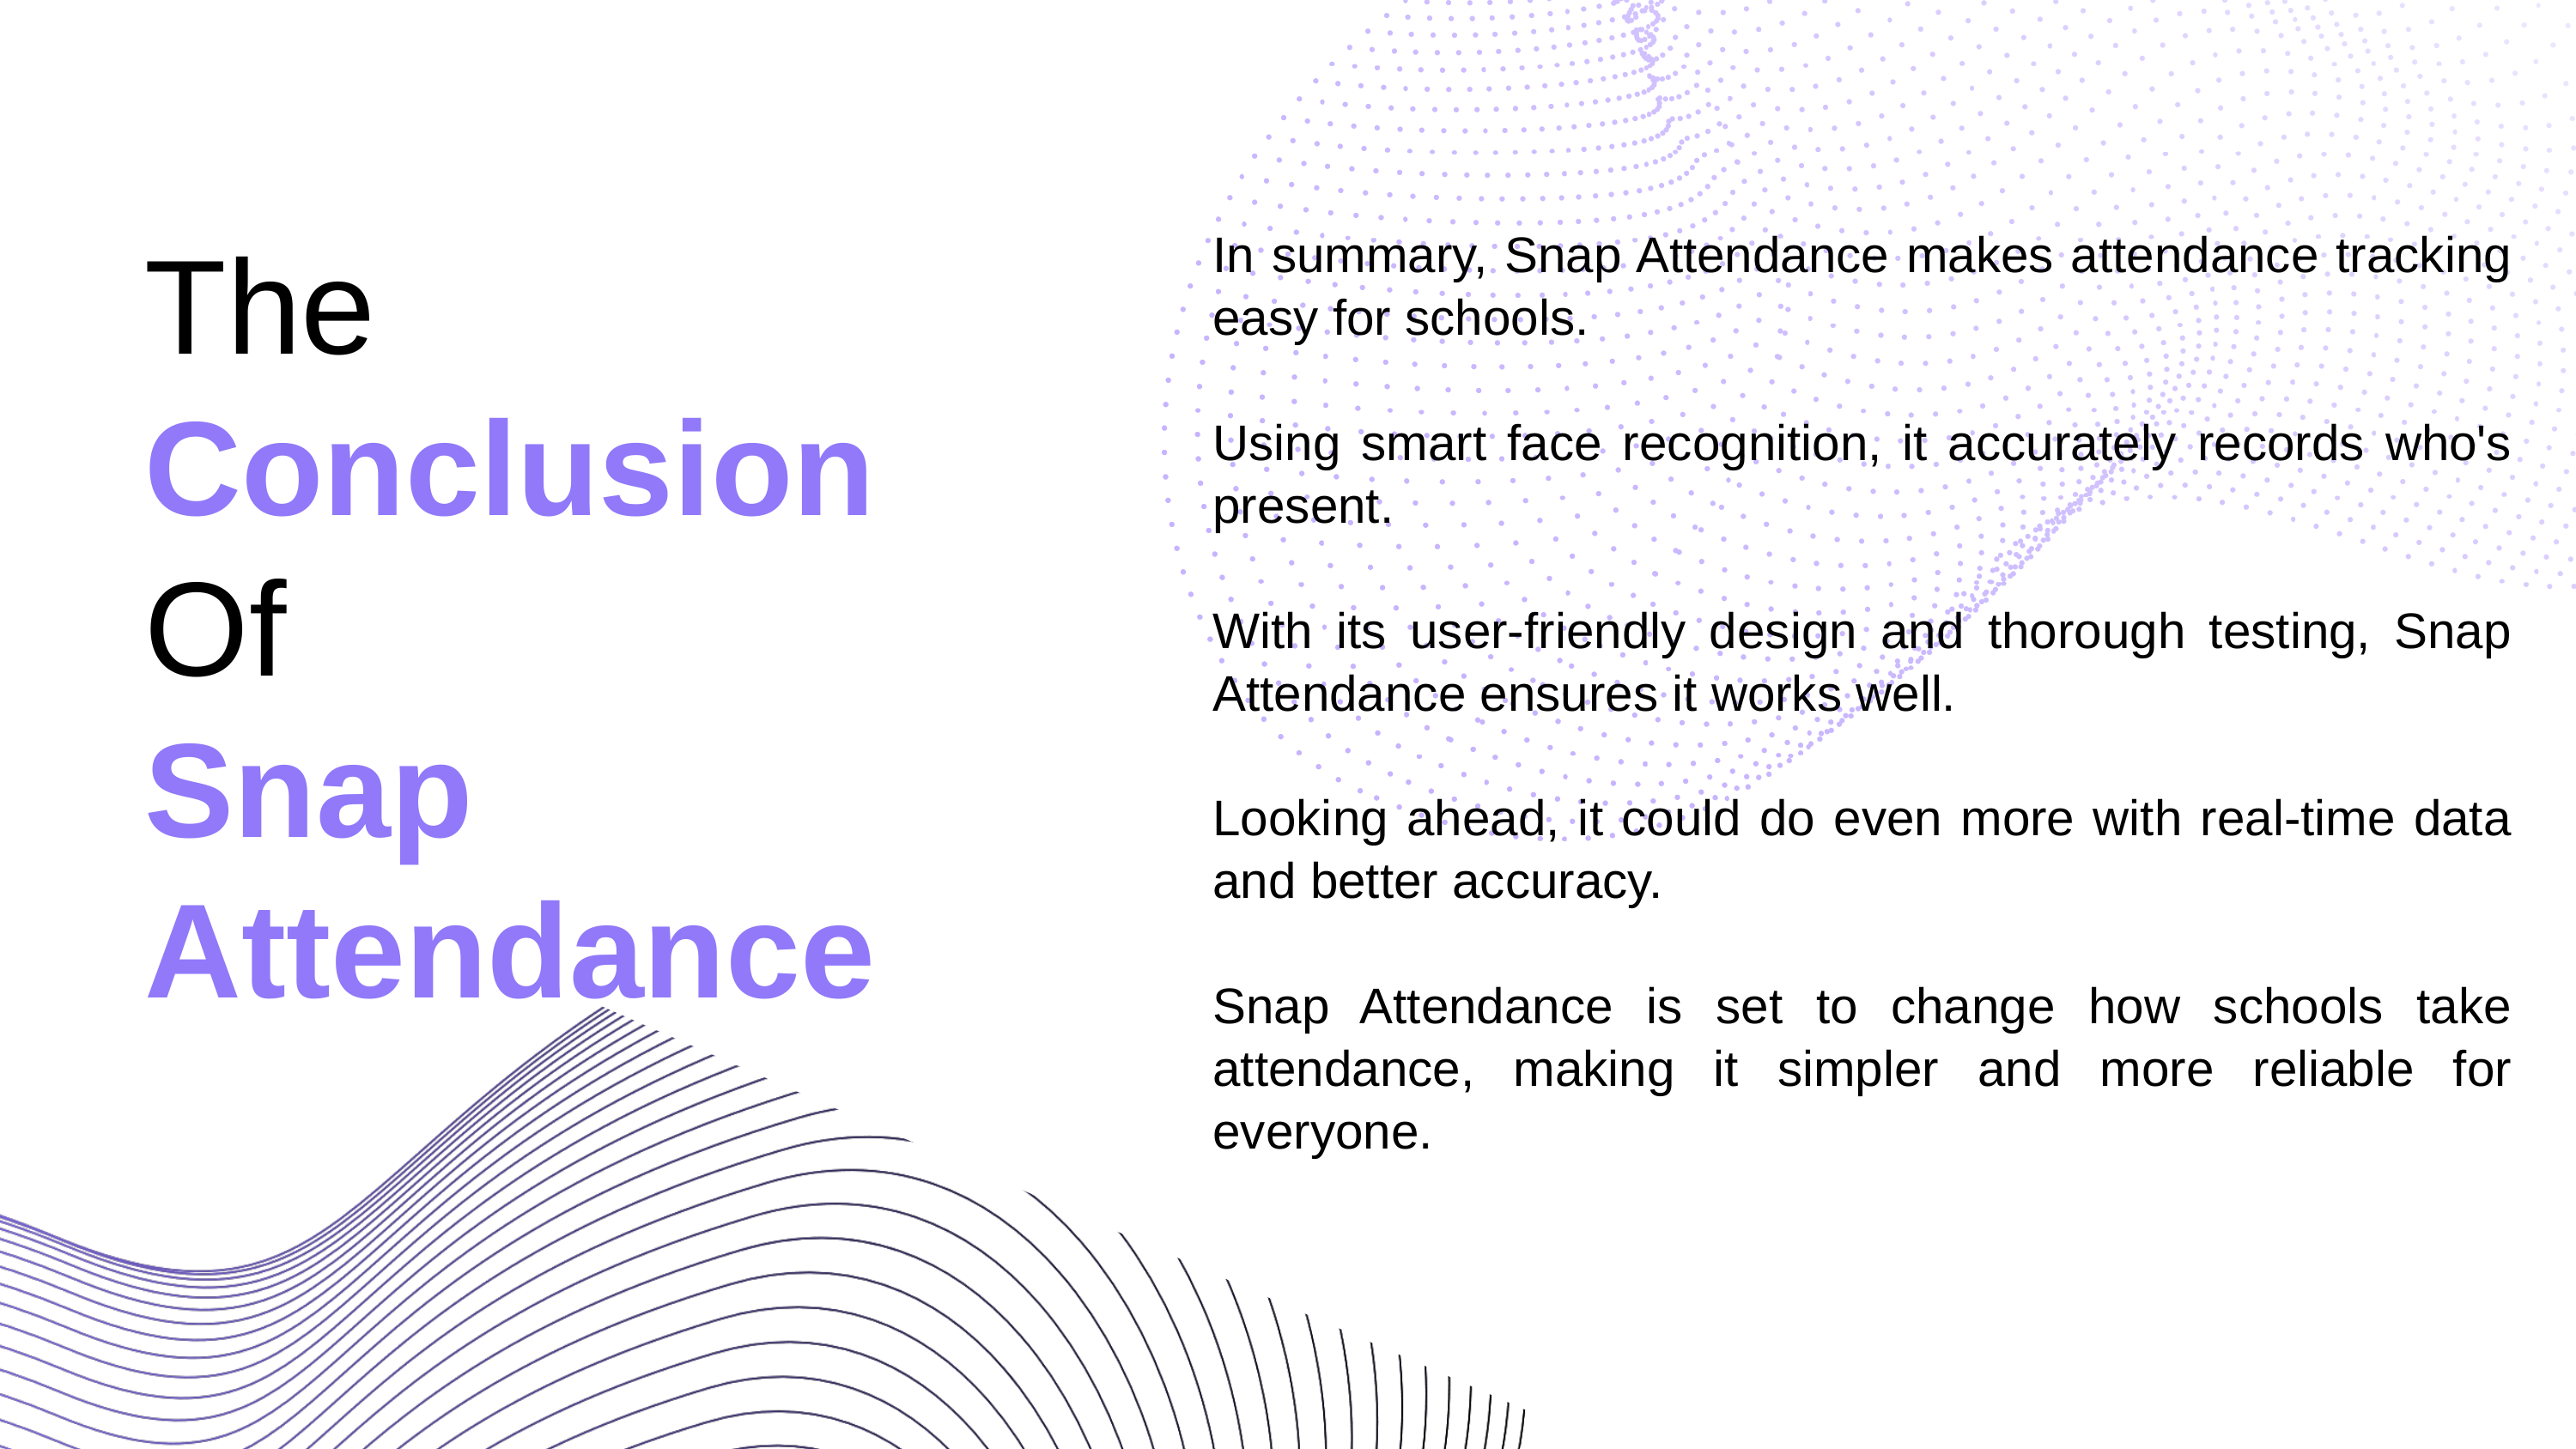

The
Conclusion
Of
Snap
Attendance
In summary, Snap Attendance makes attendance tracking easy for schools.

Using smart face recognition, it accurately records who's present.

With its user-friendly design and thorough testing, Snap Attendance ensures it works well.

Looking ahead, it could do even more with real-time data and better accuracy.

Snap Attendance is set to change how schools take attendance, making it simpler and more reliable for everyone.